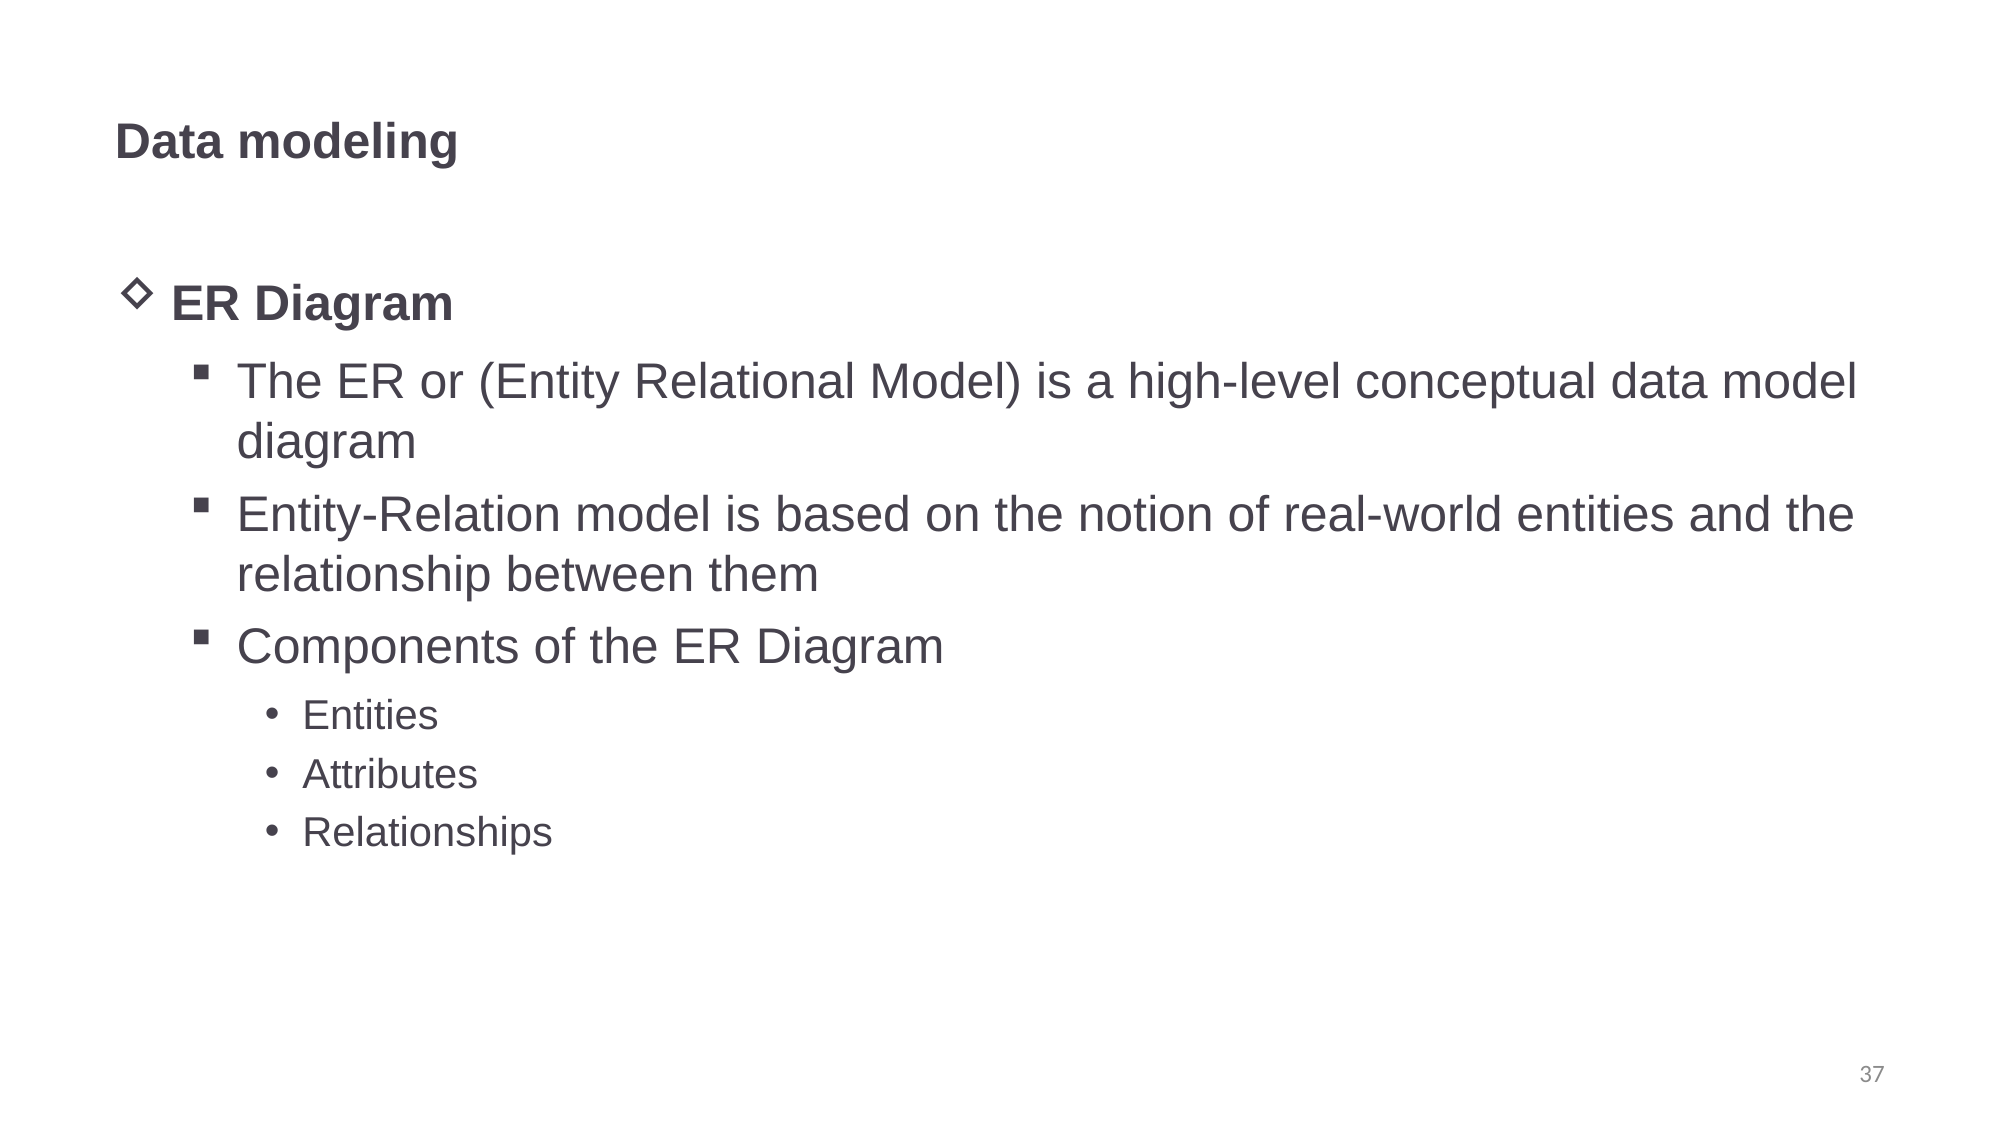

# Data modeling
ER Diagram
The ER or (Entity Relational Model) is a high-level conceptual data model diagram
Entity-Relation model is based on the notion of real-world entities and the relationship between them
Components of the ER Diagram
Entities
Attributes
Relationships

37